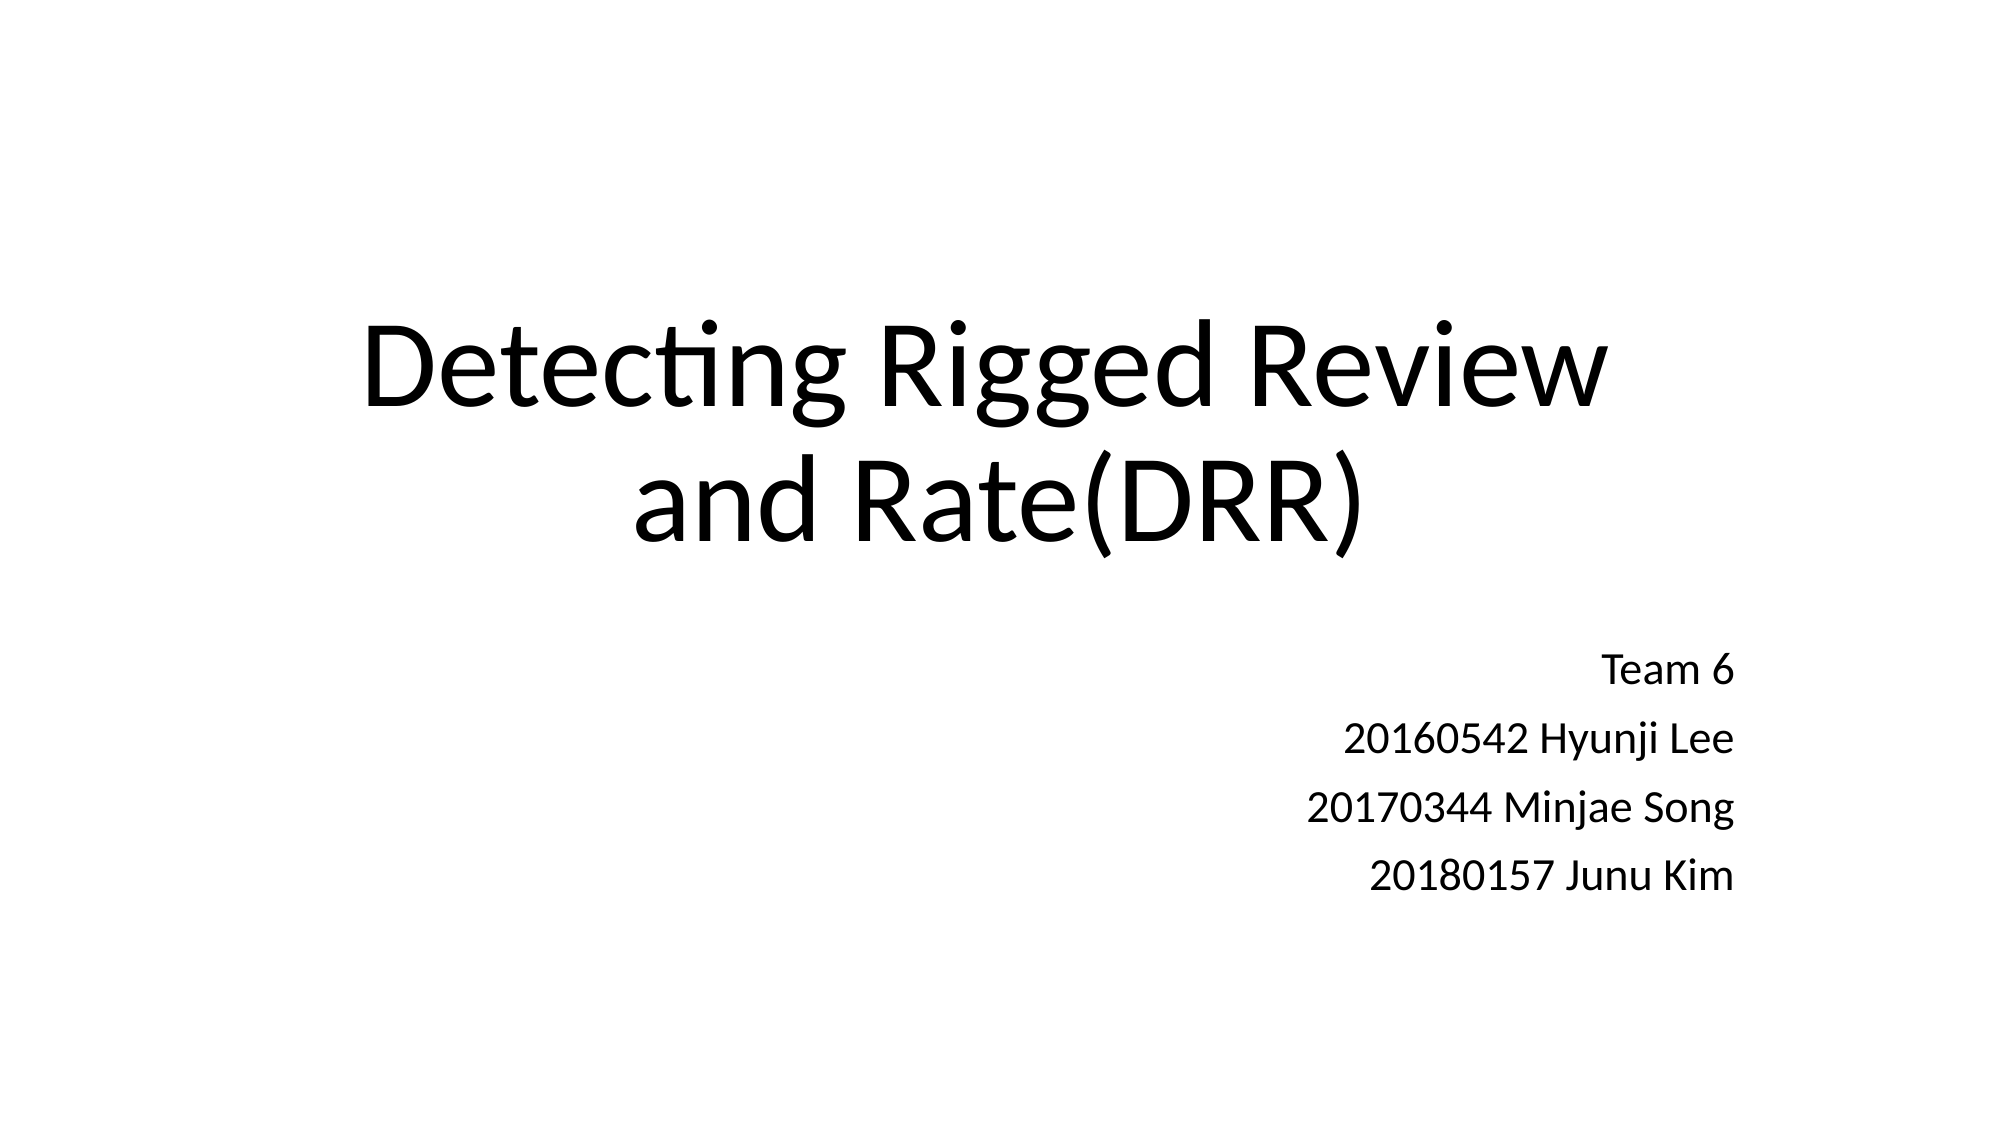

# Detecting Rigged Review  and Rate(DRR)
Team 6
20160542 Hyunji Lee
20170344 Minjae Song
20180157 Junu Kim